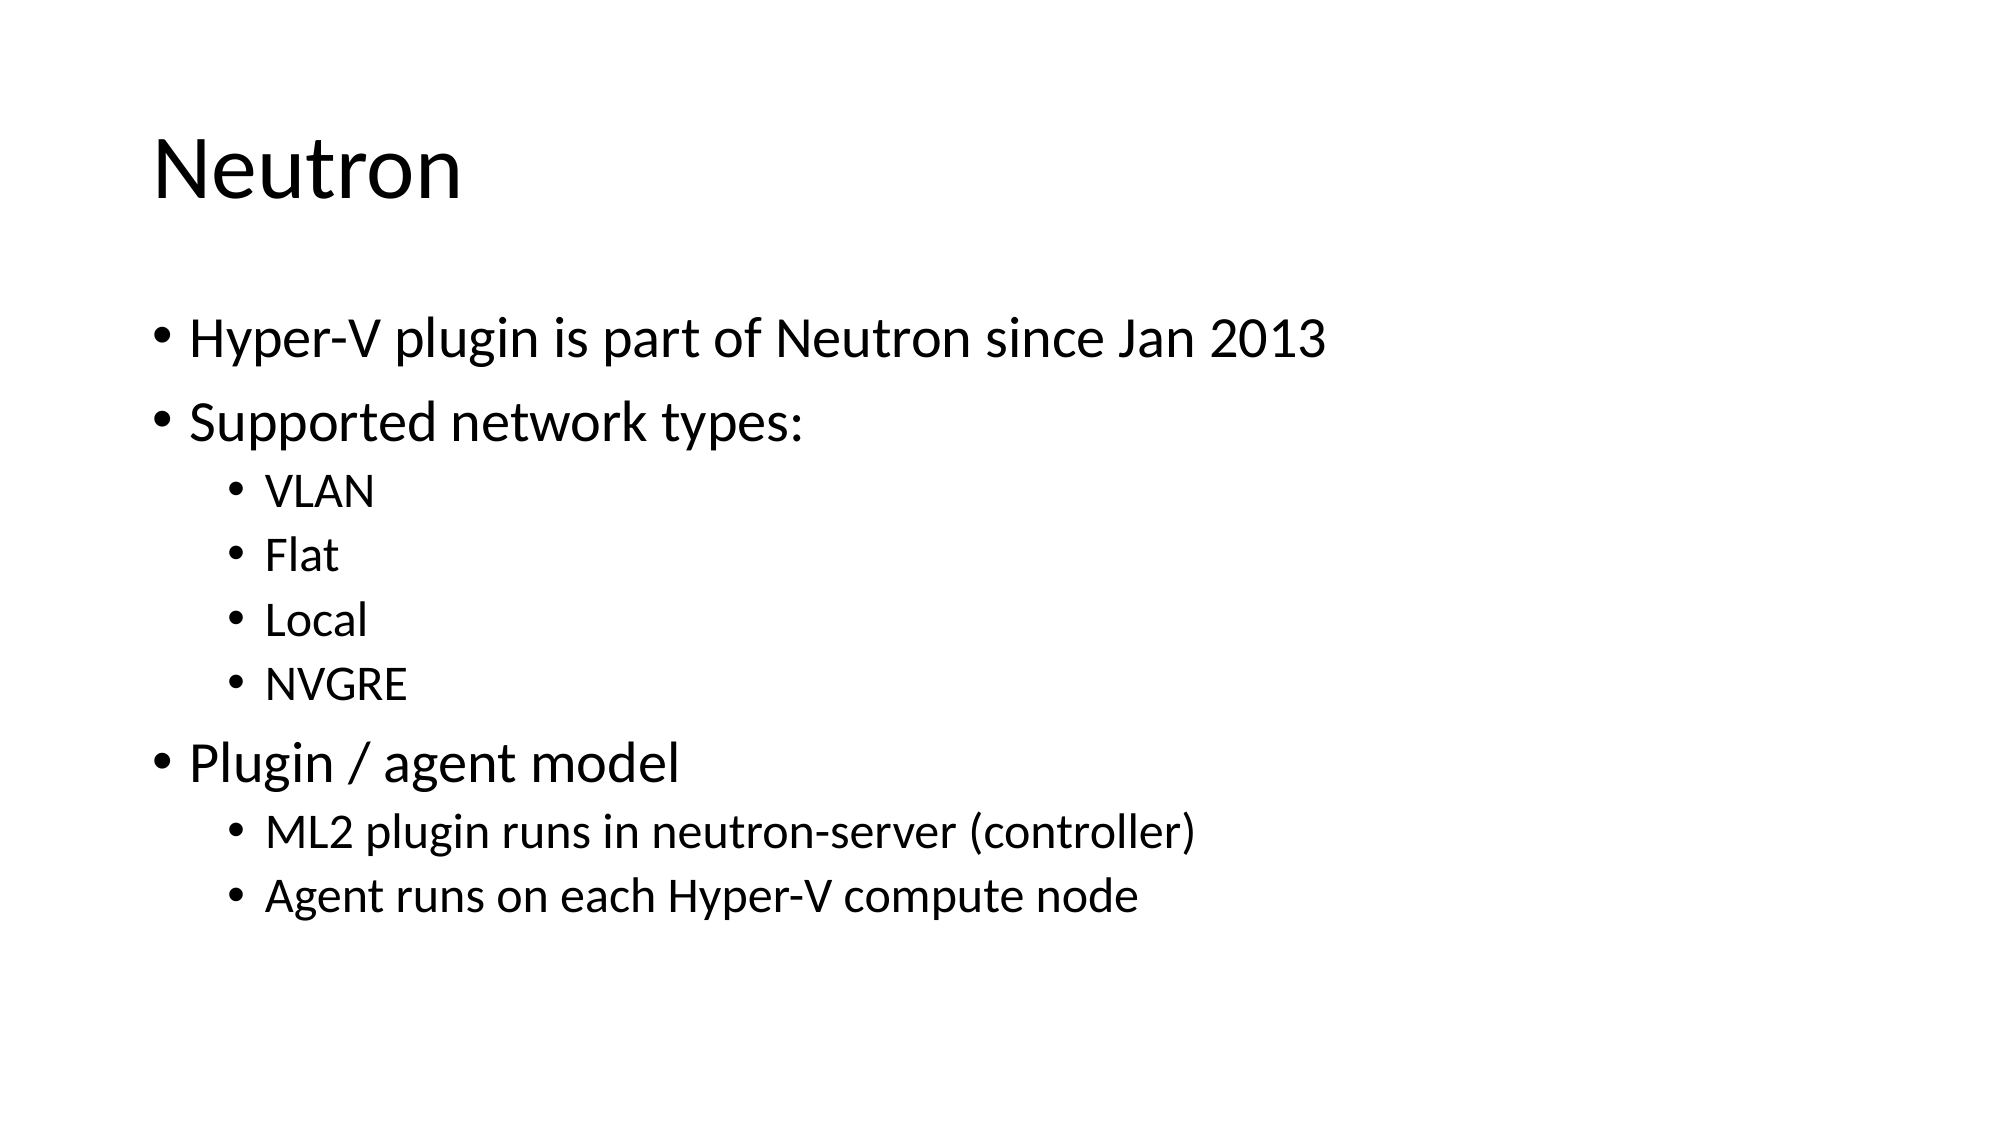

# Neutron
Hyper-V plugin is part of Neutron since Jan 2013
Supported network types:
VLAN
Flat
Local
NVGRE
Plugin / agent model
ML2 plugin runs in neutron-server (controller)
Agent runs on each Hyper-V compute node